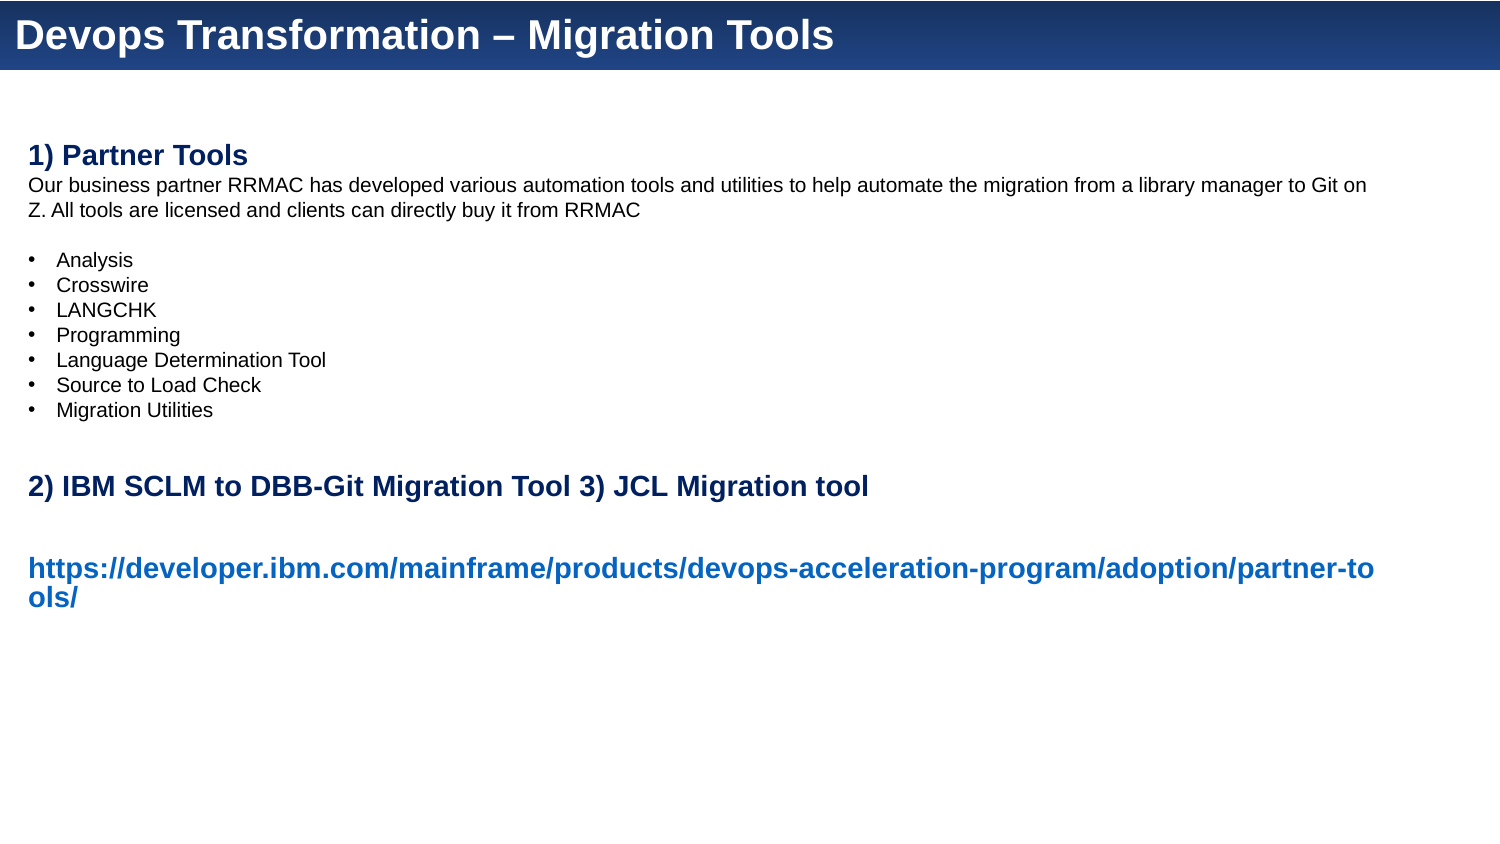

Devops Transformation – Migration Tools

#
1) Partner Tools
Our business partner RRMAC has developed various automation tools and utilities to help automate the migration from a library manager to Git on Z. All tools are licensed and clients can directly buy it from RRMAC

Analysis
Crosswire
LANGCHK
Programming
Language Determination Tool
Source to Load Check
Migration Utilities

2) IBM SCLM to DBB-Git Migration Tool 3) JCL Migration tool

https://developer.ibm.com/mainframe/products/devops-acceleration-program/adoption/partner-tools/